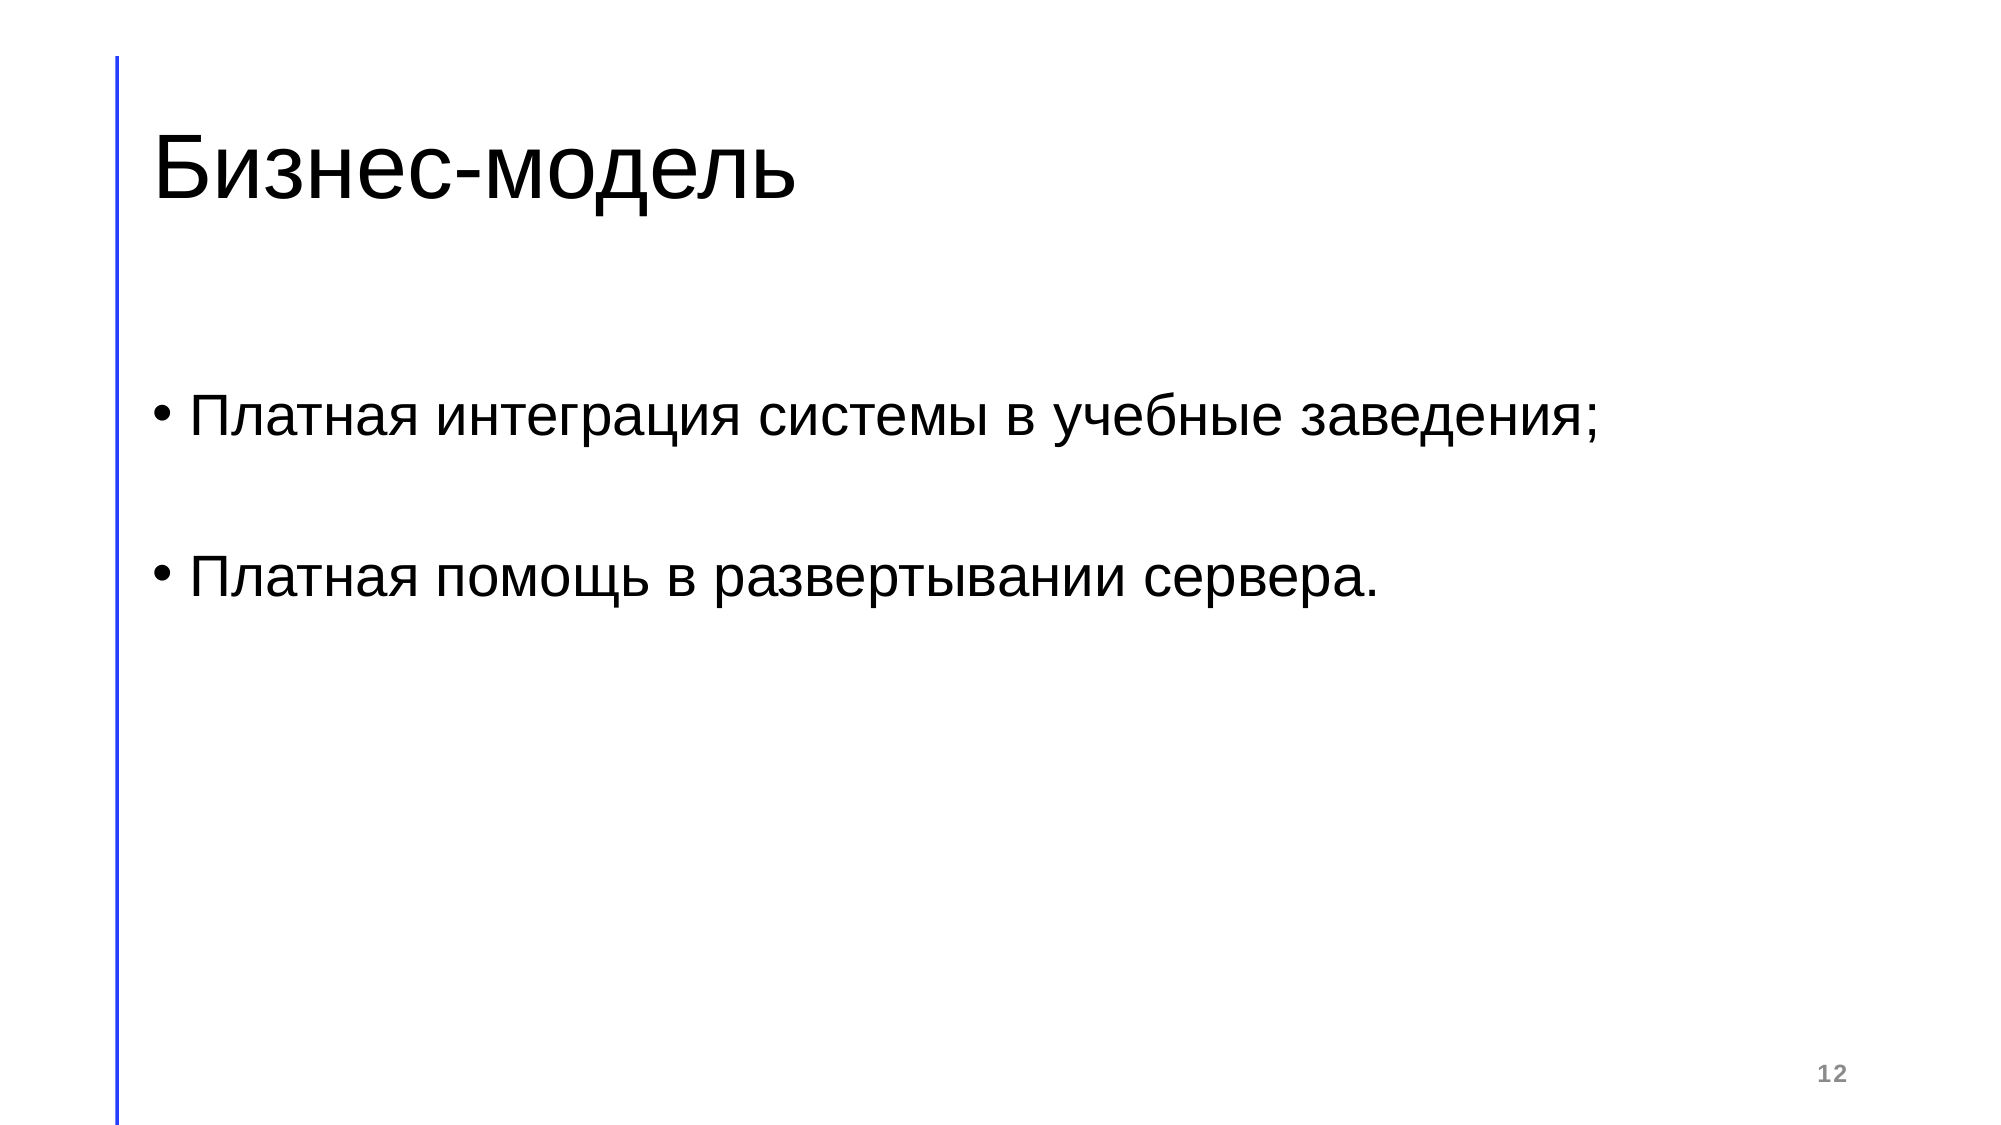

# Бизнес-модель
Платная интеграция системы в учебные заведения;
Платная помощь в развертывании сервера.
12